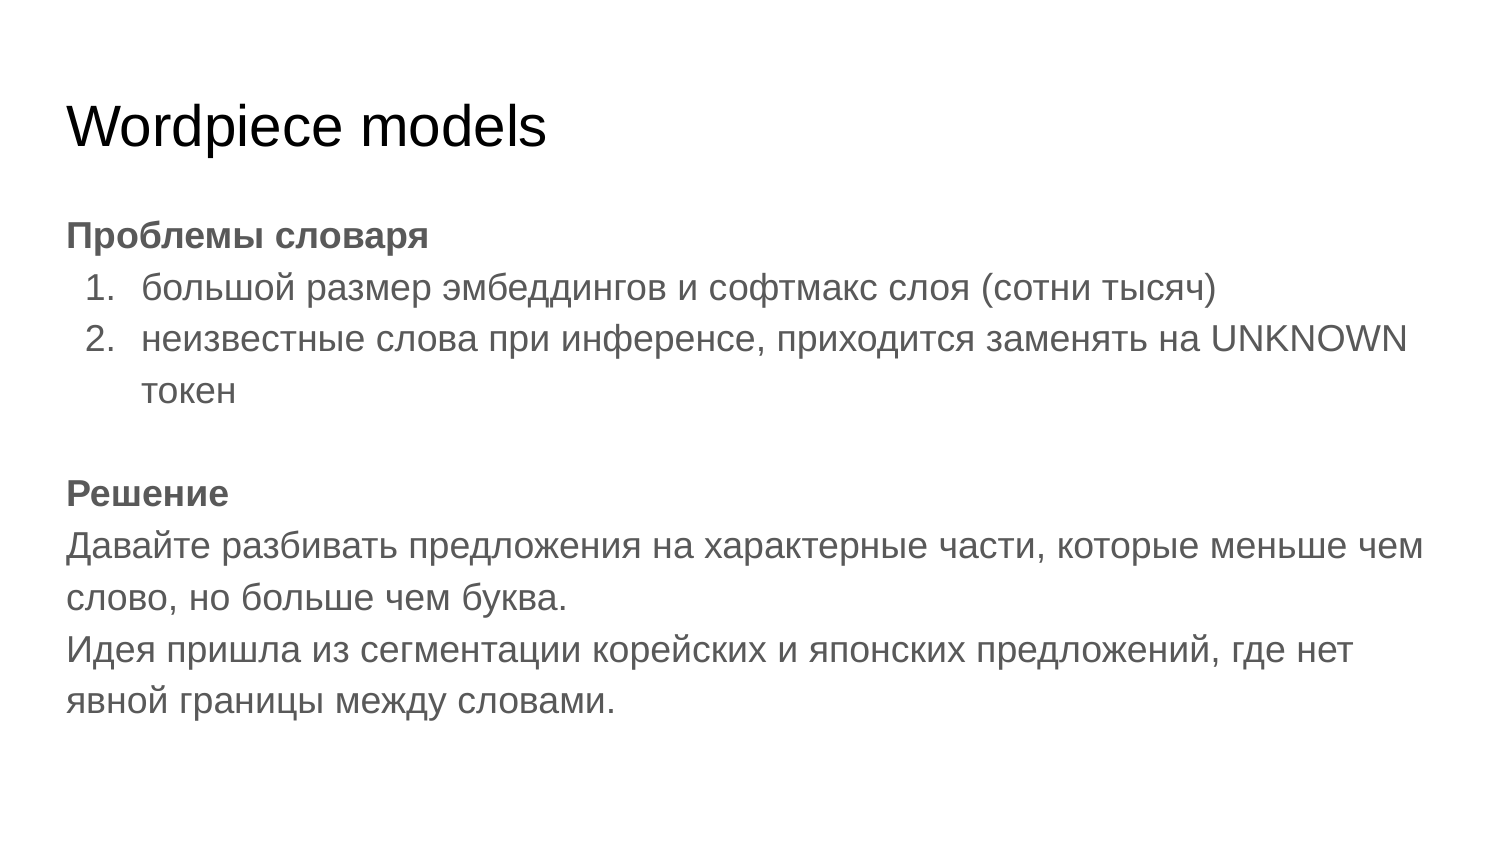

# Wordpiece models
Проблемы словаря
большой размер эмбеддингов и софтмакс слоя (сотни тысяч)
неизвестные слова при инференсе, приходится заменять на UNKNOWN токен

Решение
Давайте разбивать предложения на характерные части, которые меньше чем слово, но больше чем буква.
Идея пришла из сегментации корейских и японских предложений, где нет явной границы между словами.